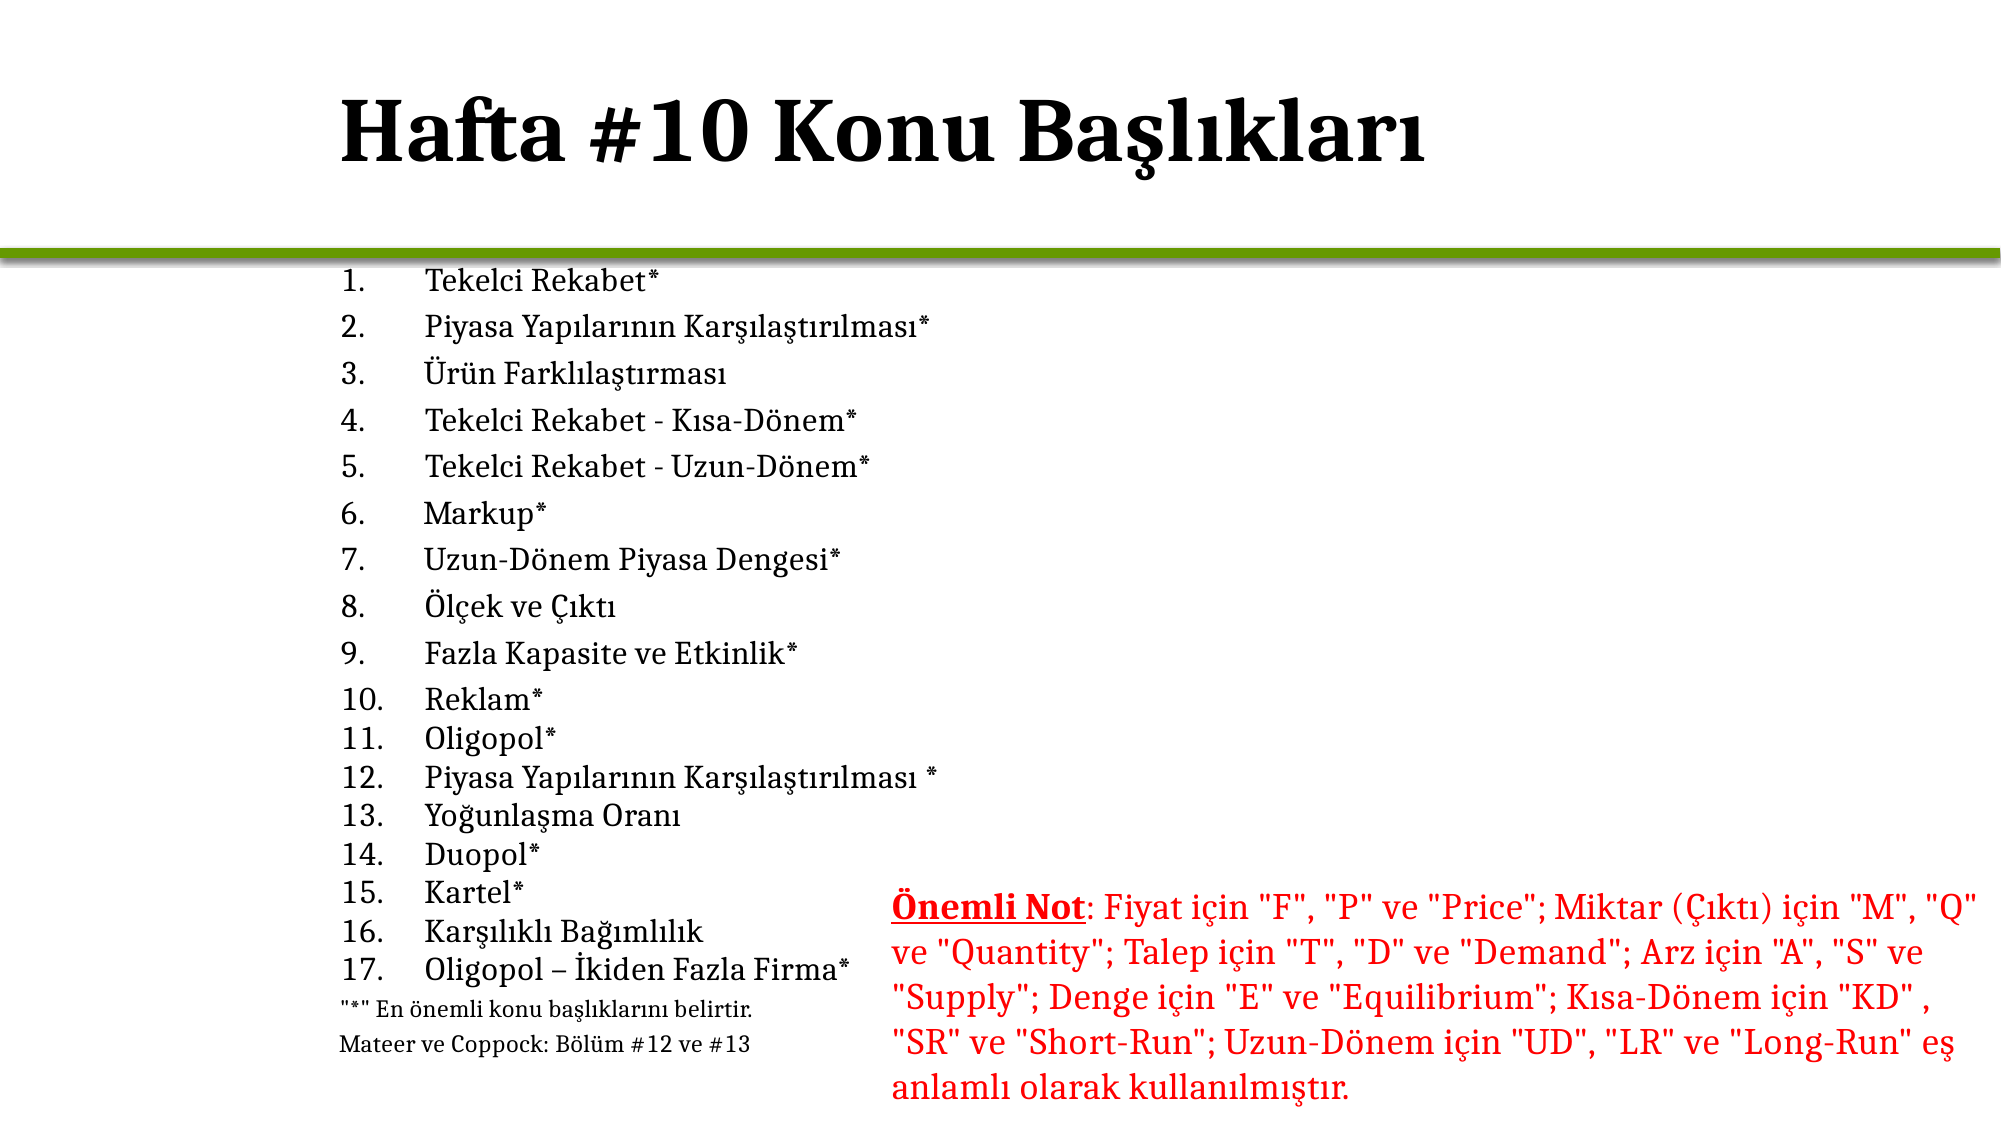

# Hafta #10 Konu Başlıkları
Tekelci Rekabet*
Piyasa Yapılarının Karşılaştırılması*
Ürün Farklılaştırması
Tekelci Rekabet - Kısa-Dönem*
Tekelci Rekabet - Uzun-Dönem*
Markup*
Uzun-Dönem Piyasa Dengesi*
Ölçek ve Çıktı
Fazla Kapasite ve Etkinlik*
Reklam*
Oligopol*
Piyasa Yapılarının Karşılaştırılması *
Yoğunlaşma Oranı
Duopol*
Kartel*
Karşılıklı Bağımlılık
Oligopol – İkiden Fazla Firma*
"*" En önemli konu başlıklarını belirtir.
Mateer ve Coppock: Bölüm #12 ve #13

Önemli Not: Fiyat için "F", "P" ve "Price"; Miktar (Çıktı) için "M", "Q" ve "Quantity"; Talep için "T", "D" ve "Demand"; Arz için "A", "S" ve "Supply"; Denge için "E" ve "Equilibrium"; Kısa-Dönem için "KD" , "SR" ve "Short-Run"; Uzun-Dönem için "UD", "LR" ve "Long-Run" eş anlamlı olarak kullanılmıştır.